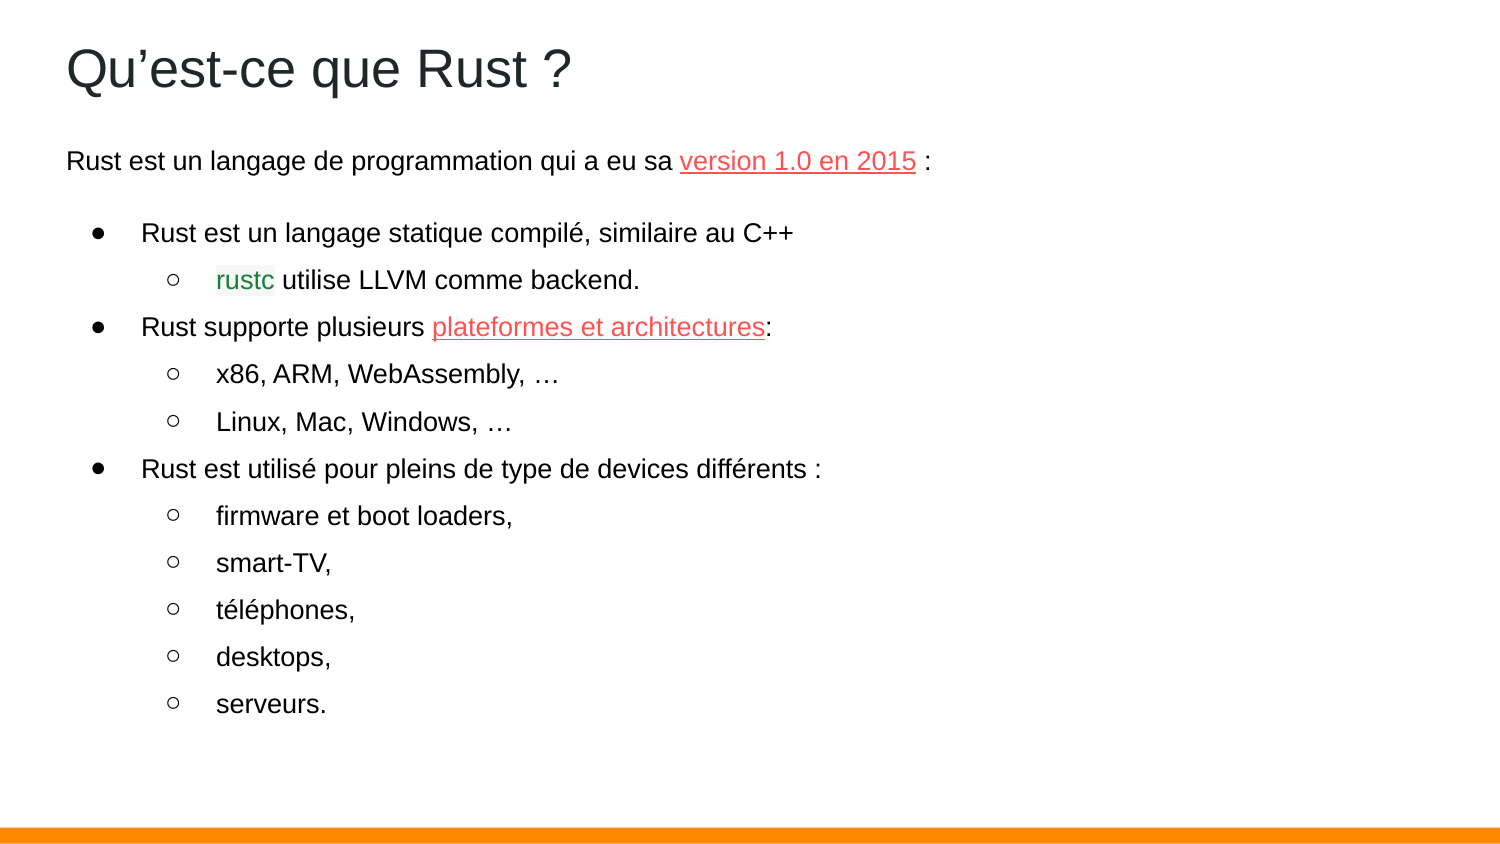

# Qu’est-ce que Rust ?
Rust est un langage de programmation qui a eu sa version 1.0 en 2015 :
Rust est un langage statique compilé, similaire au C++
rustc utilise LLVM comme backend.
Rust supporte plusieurs plateformes et architectures:
x86, ARM, WebAssembly, …
Linux, Mac, Windows, …
Rust est utilisé pour pleins de type de devices différents :
firmware et boot loaders,
smart-TV,
téléphones,
desktops,
serveurs.